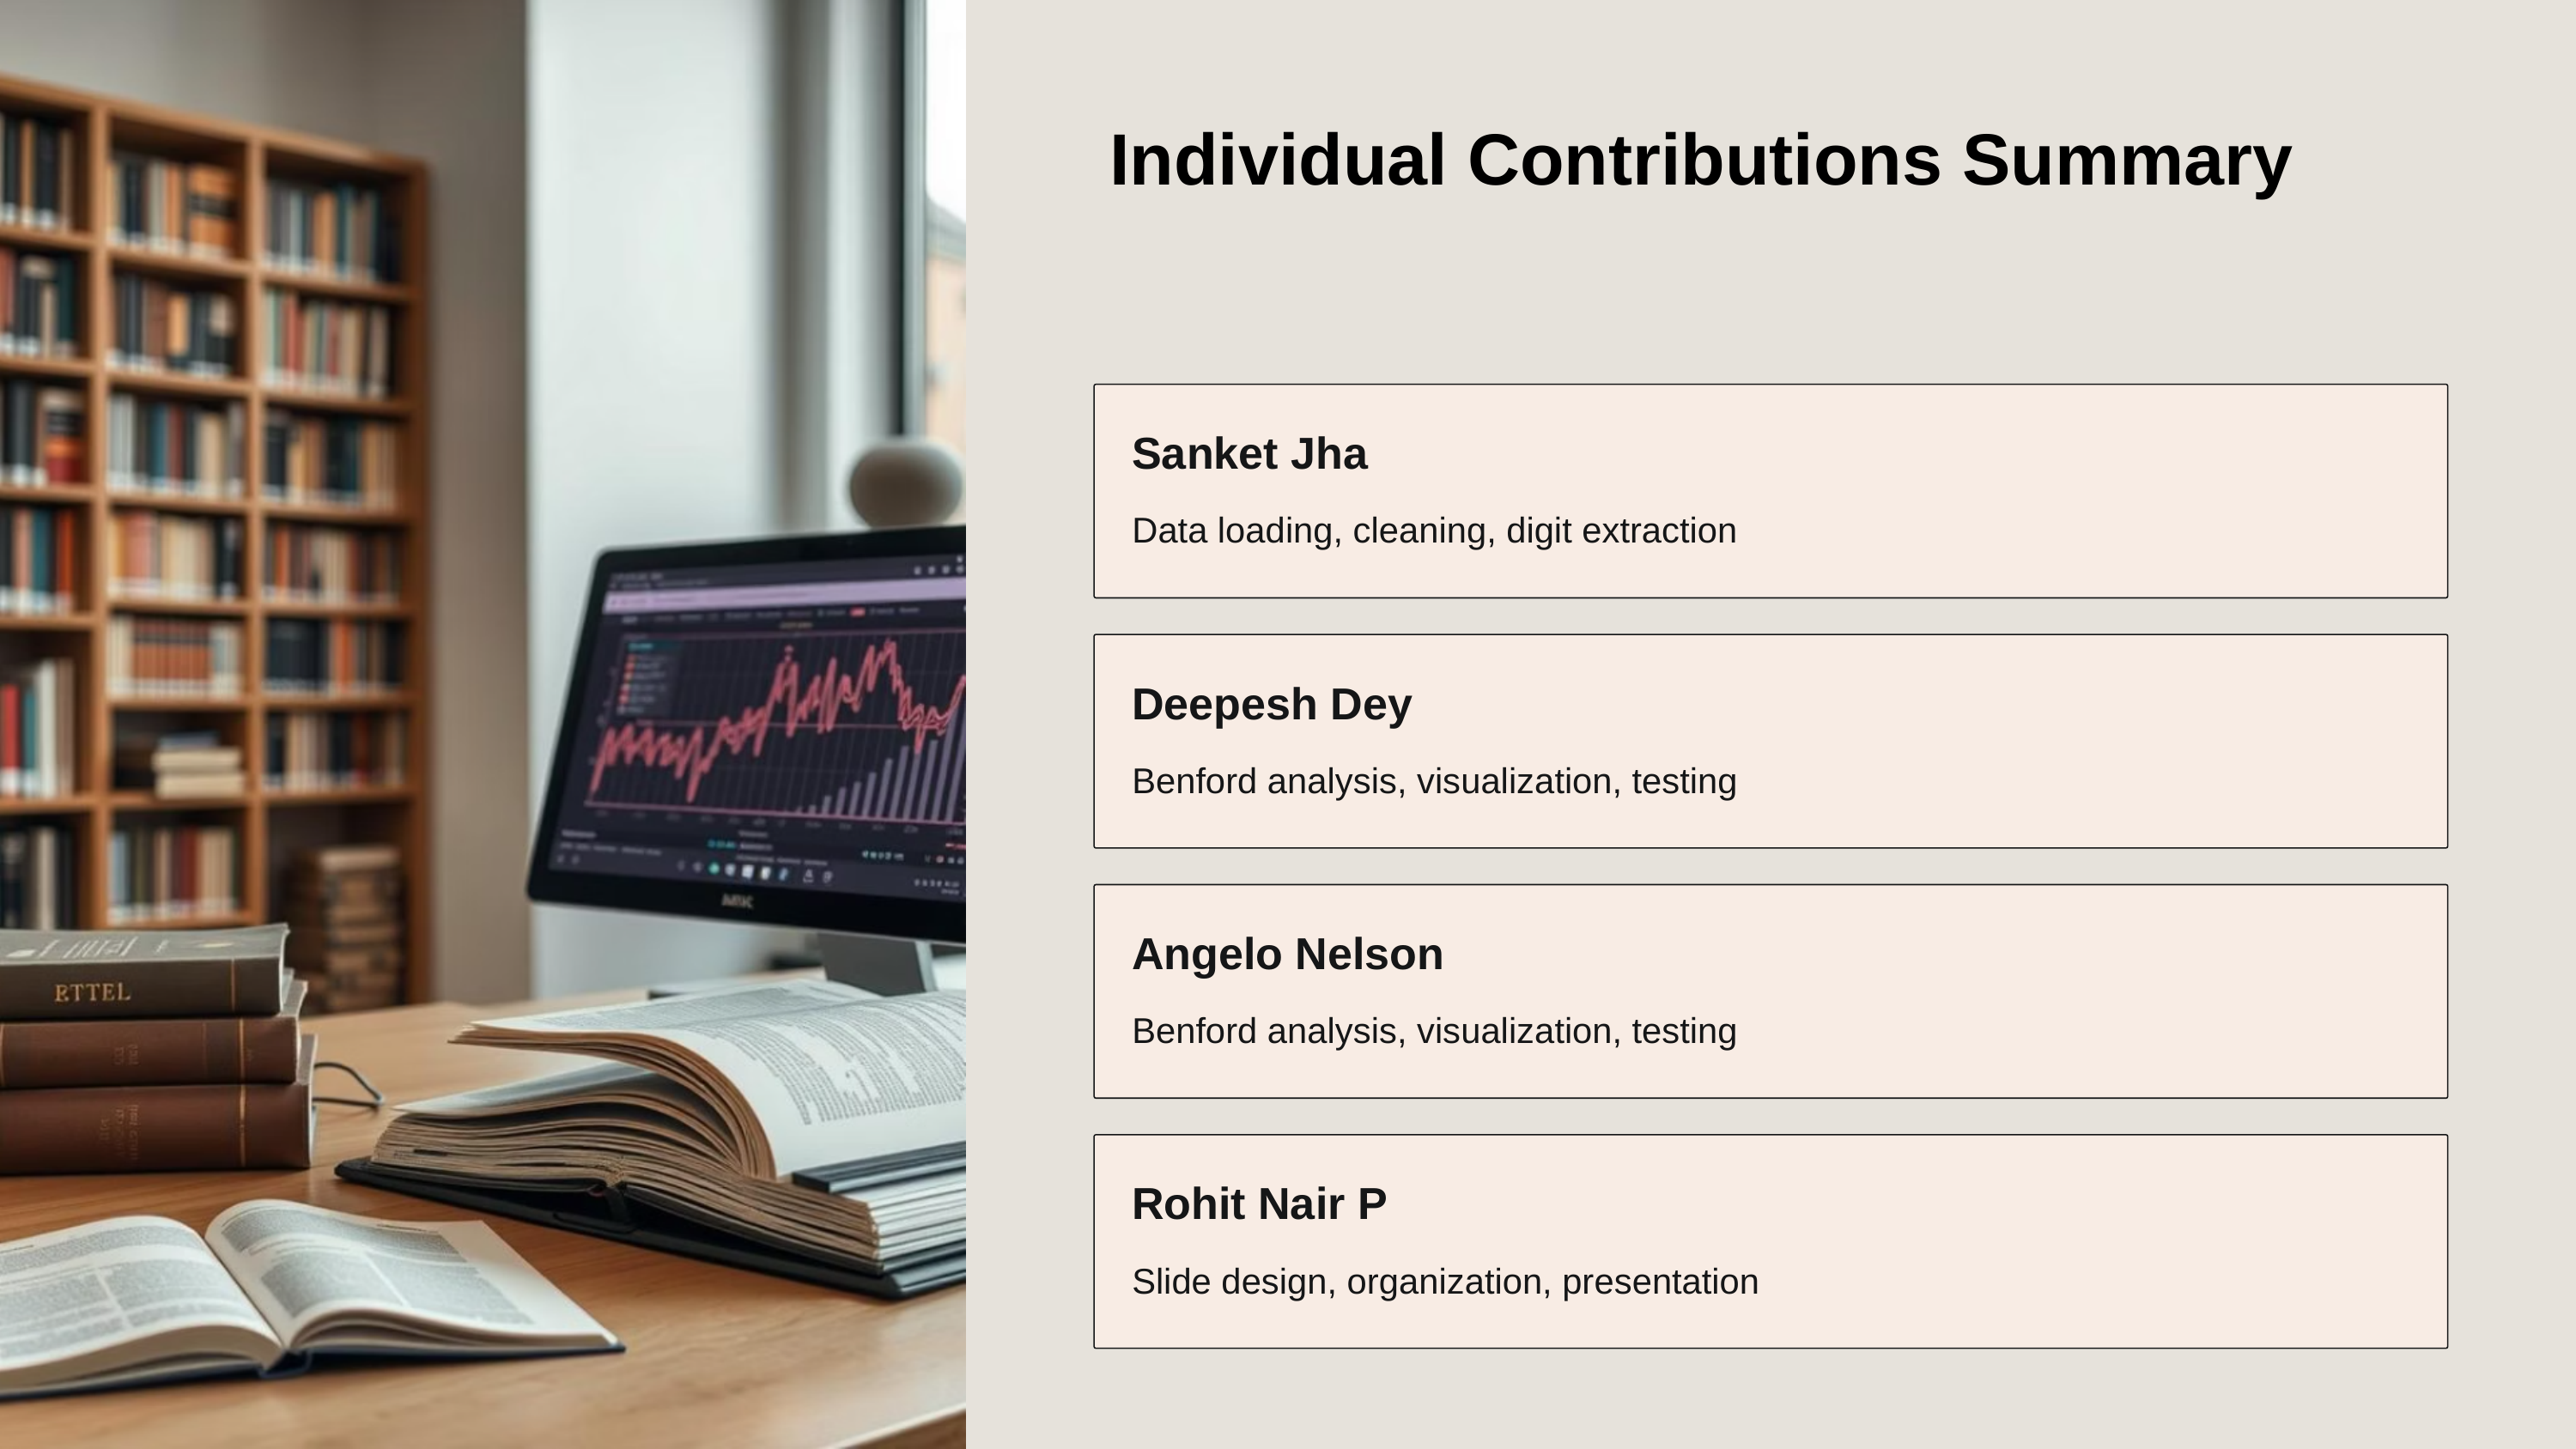

Individual Contributions Summary

Sanket Jha

Data loading, cleaning, digit extraction

Deepesh Dey

Benford analysis, visualization, testing

Angelo Nelson

Benford analysis, visualization, testing

Rohit Nair P

Slide design, organization, presentation